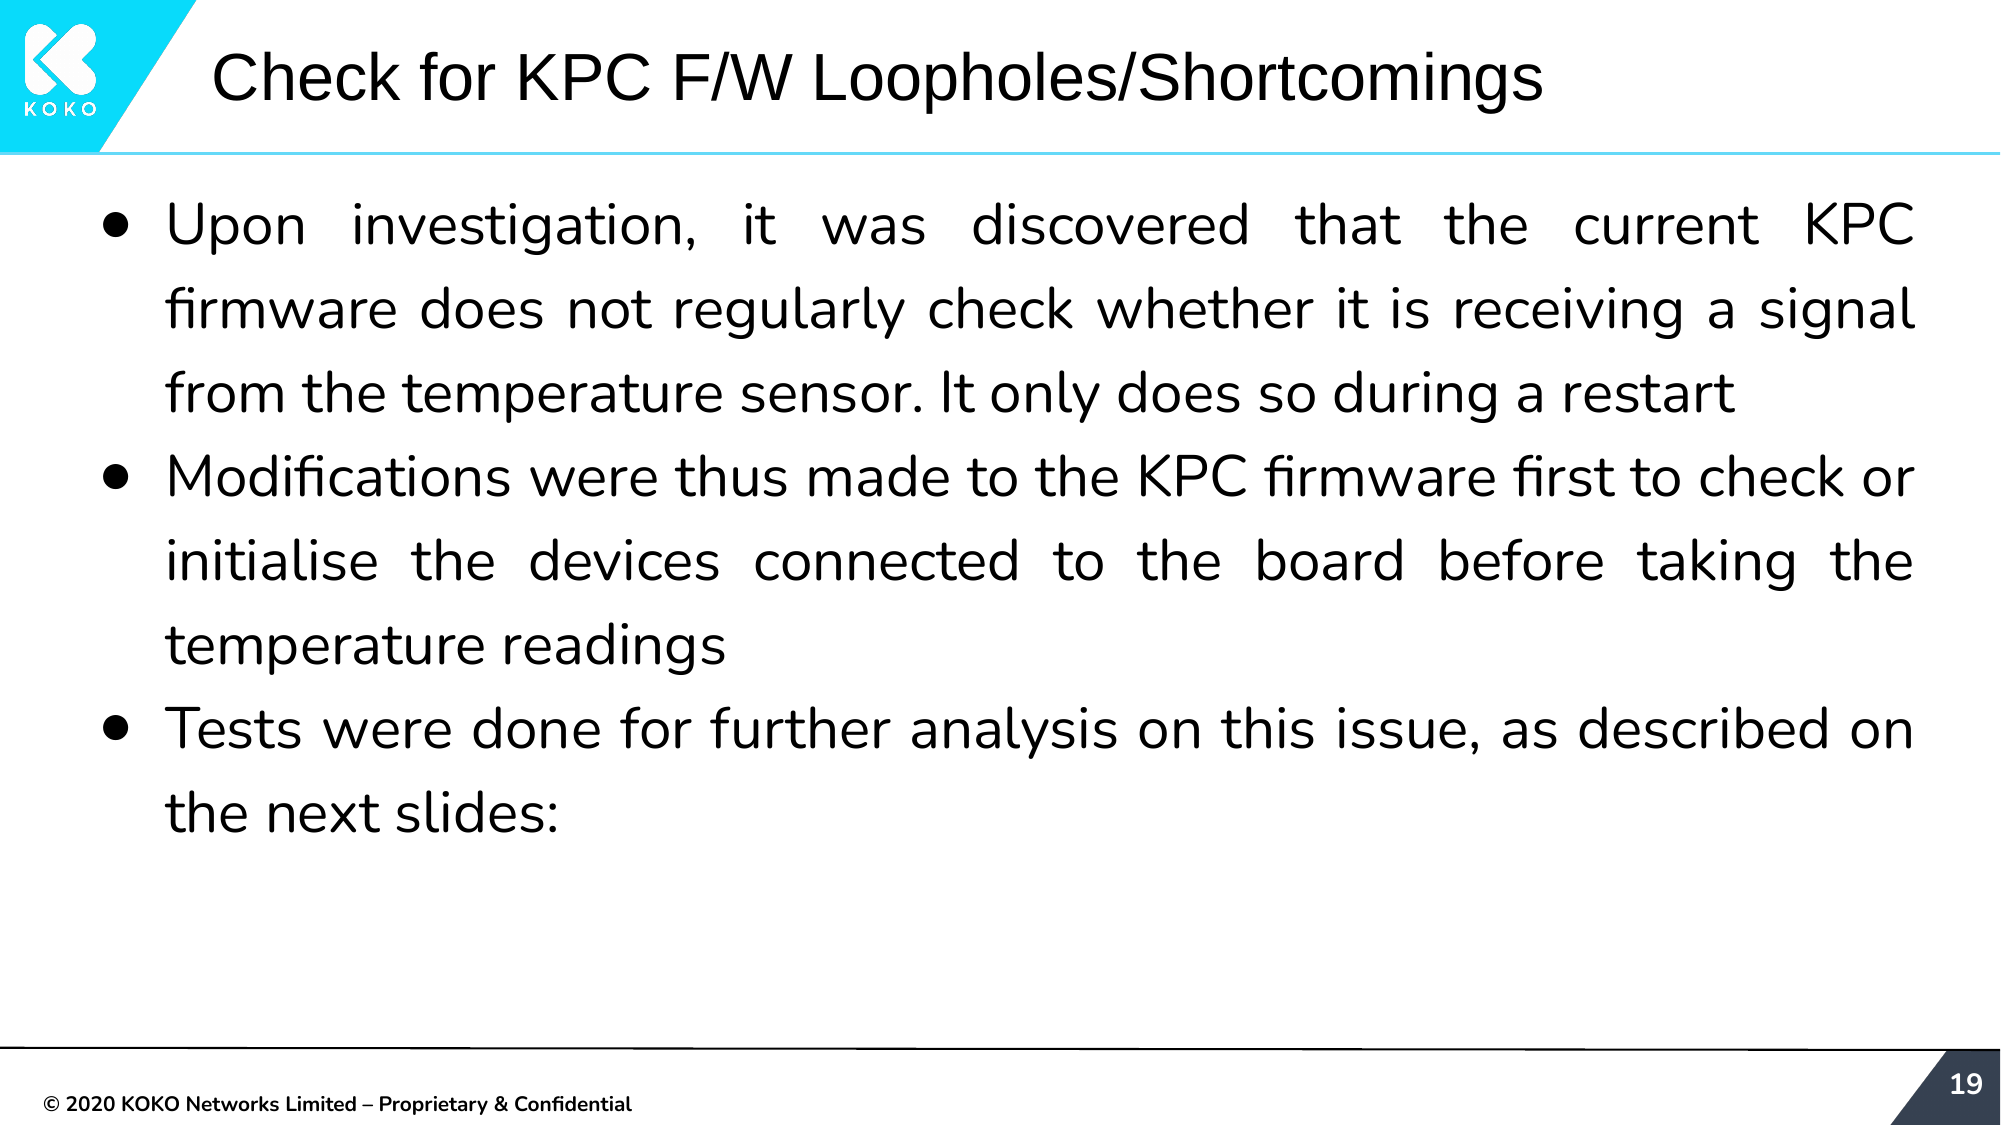

# Check for KPC F/W Loopholes/Shortcomings
Upon investigation, it was discovered that the current KPC firmware does not regularly check whether it is receiving a signal from the temperature sensor. It only does so during a restart
Modifications were thus made to the KPC firmware first to check or initialise the devices connected to the board before taking the temperature readings
Tests were done for further analysis on this issue, as described on the next slides:
19